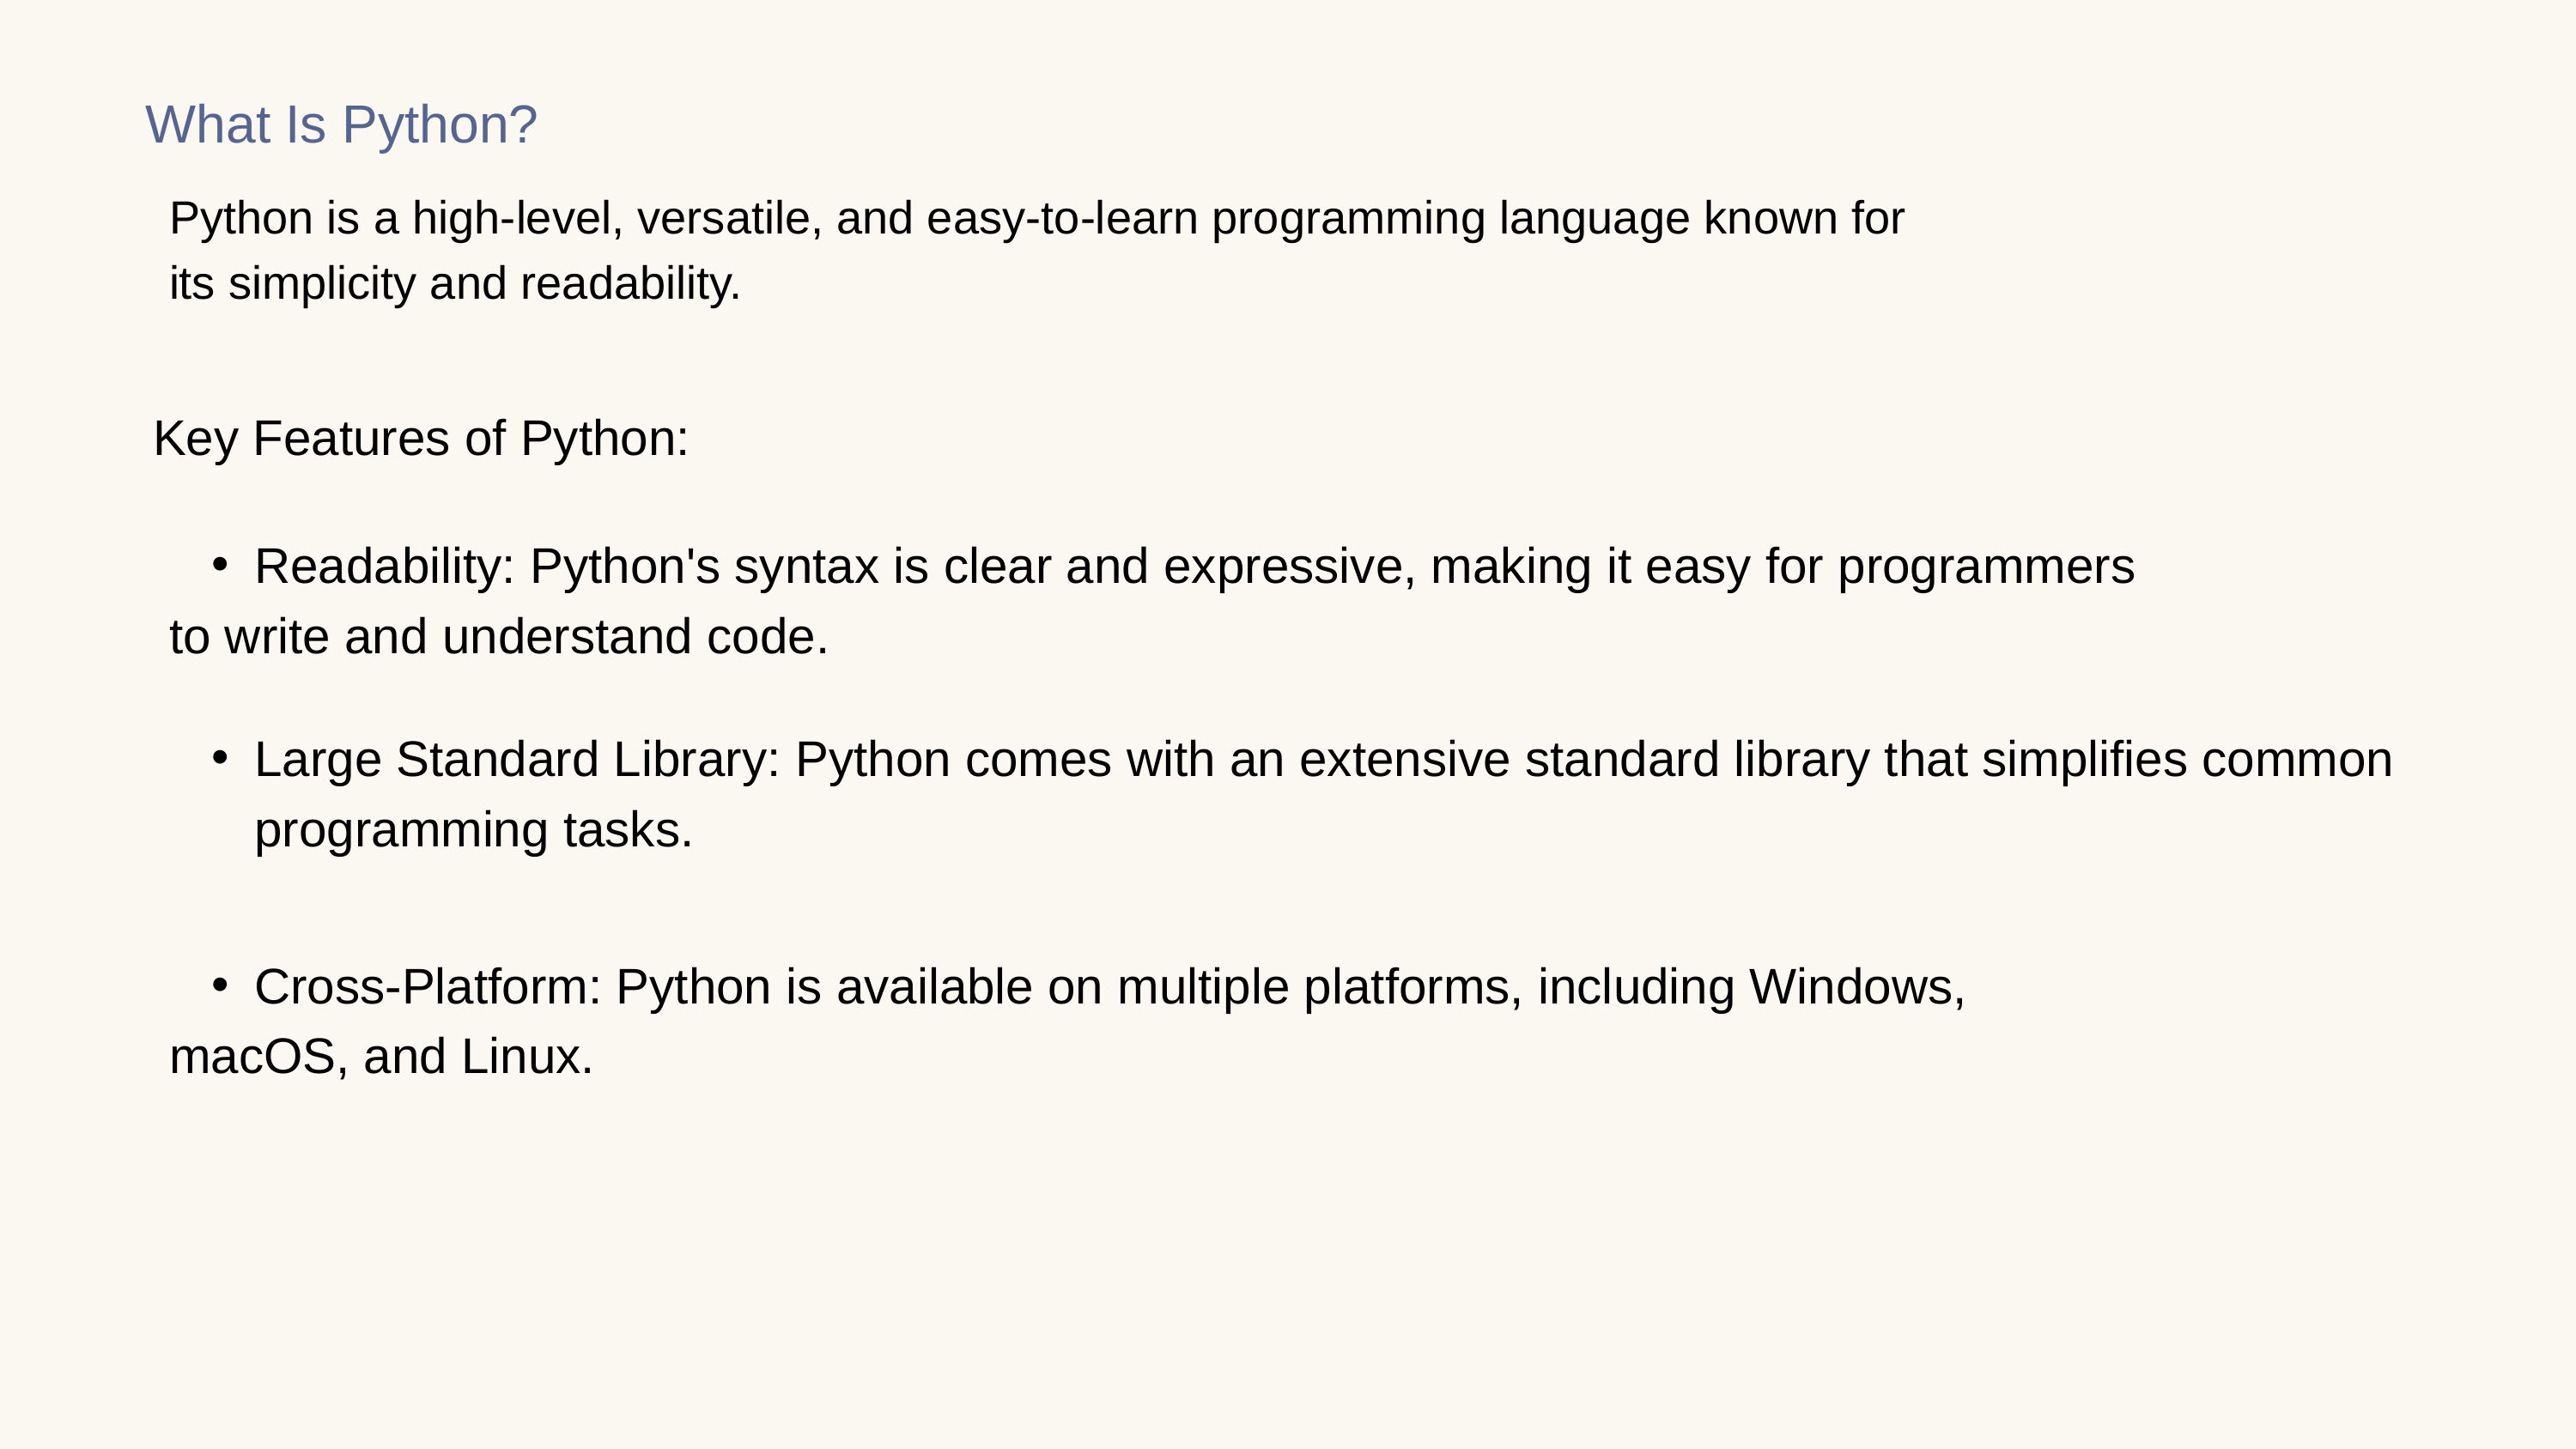

What Is Python?
Python is a high-level, versatile, and easy-to-learn programming language known for
its simplicity and readability.
Key Features of Python:
Readability: Python's syntax is clear and expressive, making it easy for programmers
to write and understand code.
Large Standard Library: Python comes with an extensive standard library that simplifies common programming tasks.
Cross-Platform: Python is available on multiple platforms, including Windows,
macOS, and Linux.